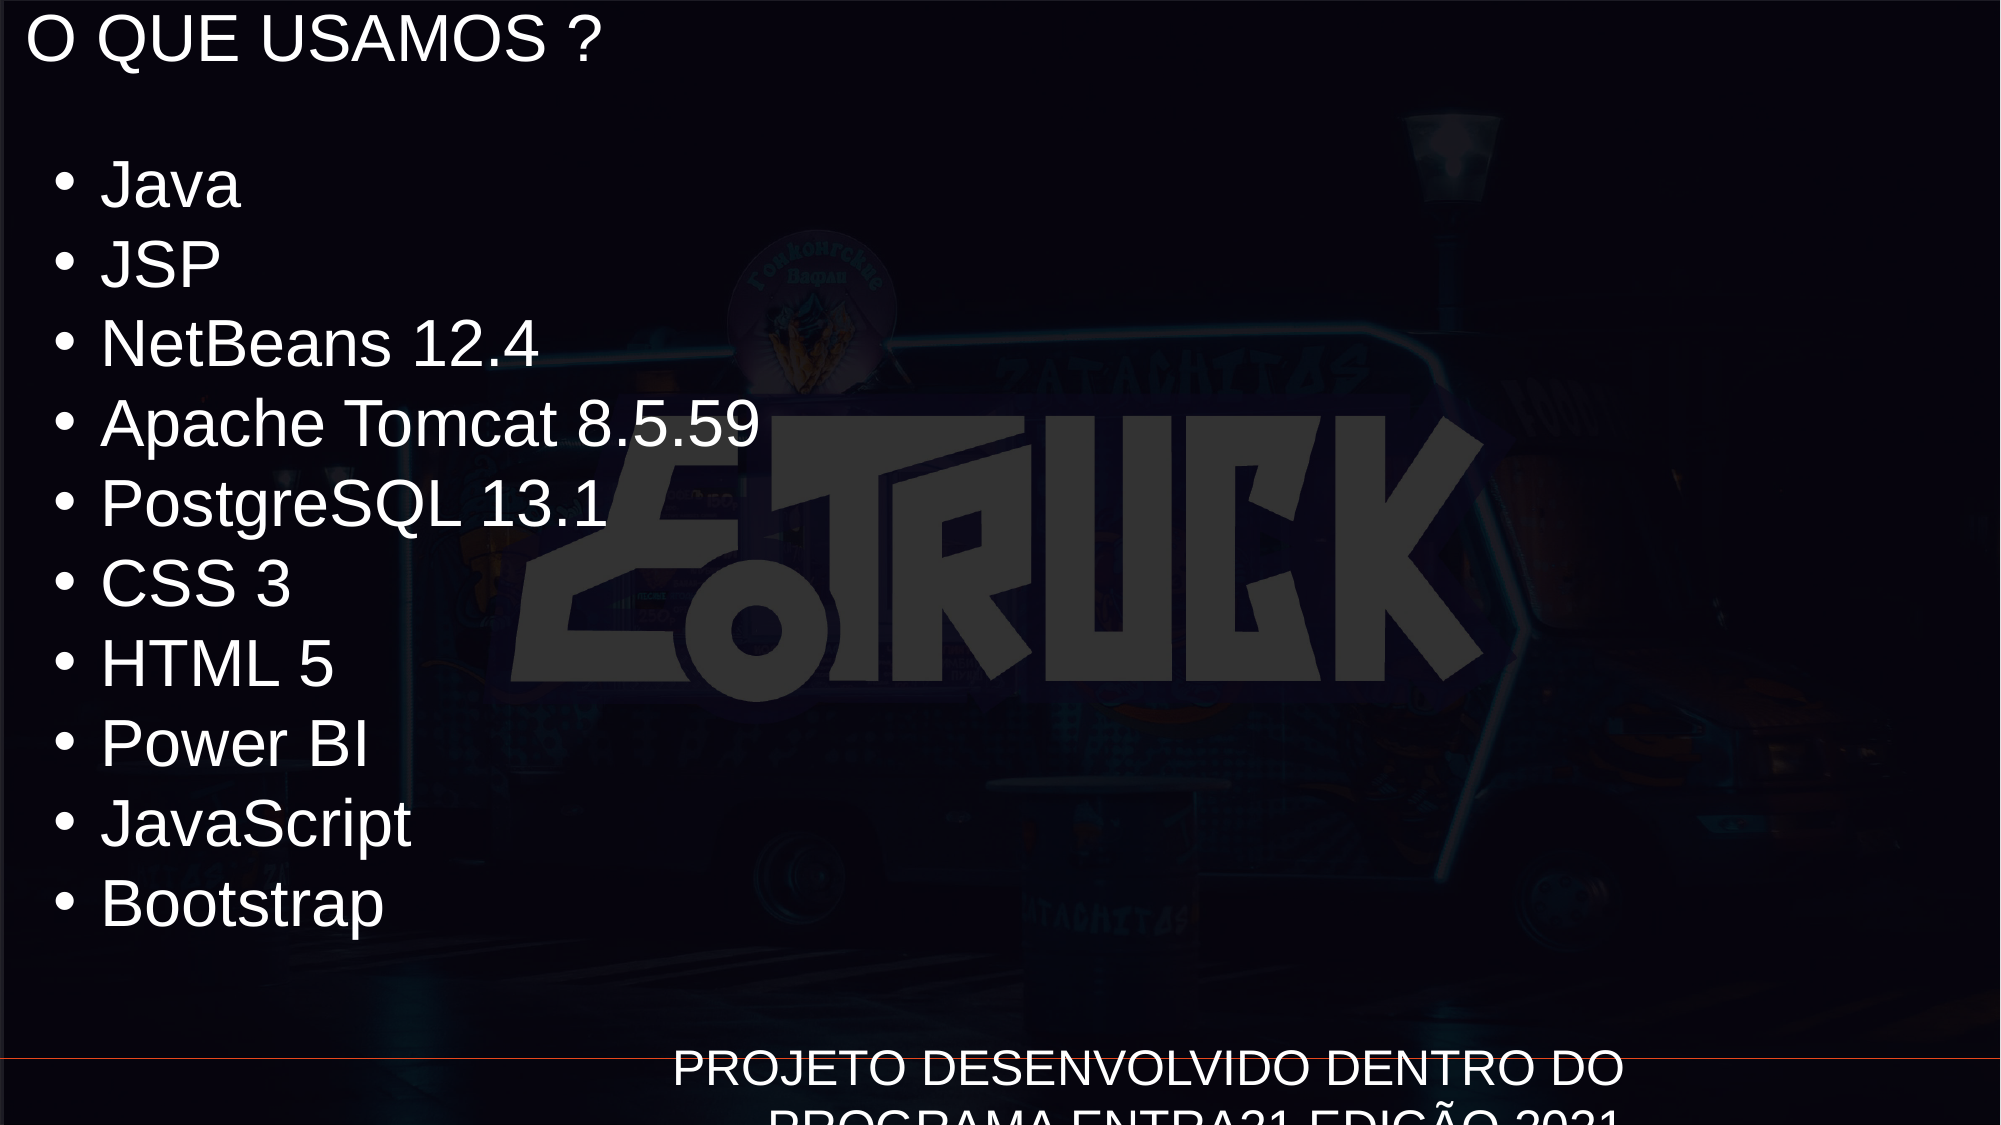

O QUE USAMOS ?
Java
JSP
NetBeans 12.4
Apache Tomcat 8.5.59
PostgreSQL 13.1
CSS 3
HTML 5
Power BI
JavaScript
Bootstrap

PROJETO desenvolvido dentro do programa ENTRA21 edição 2021